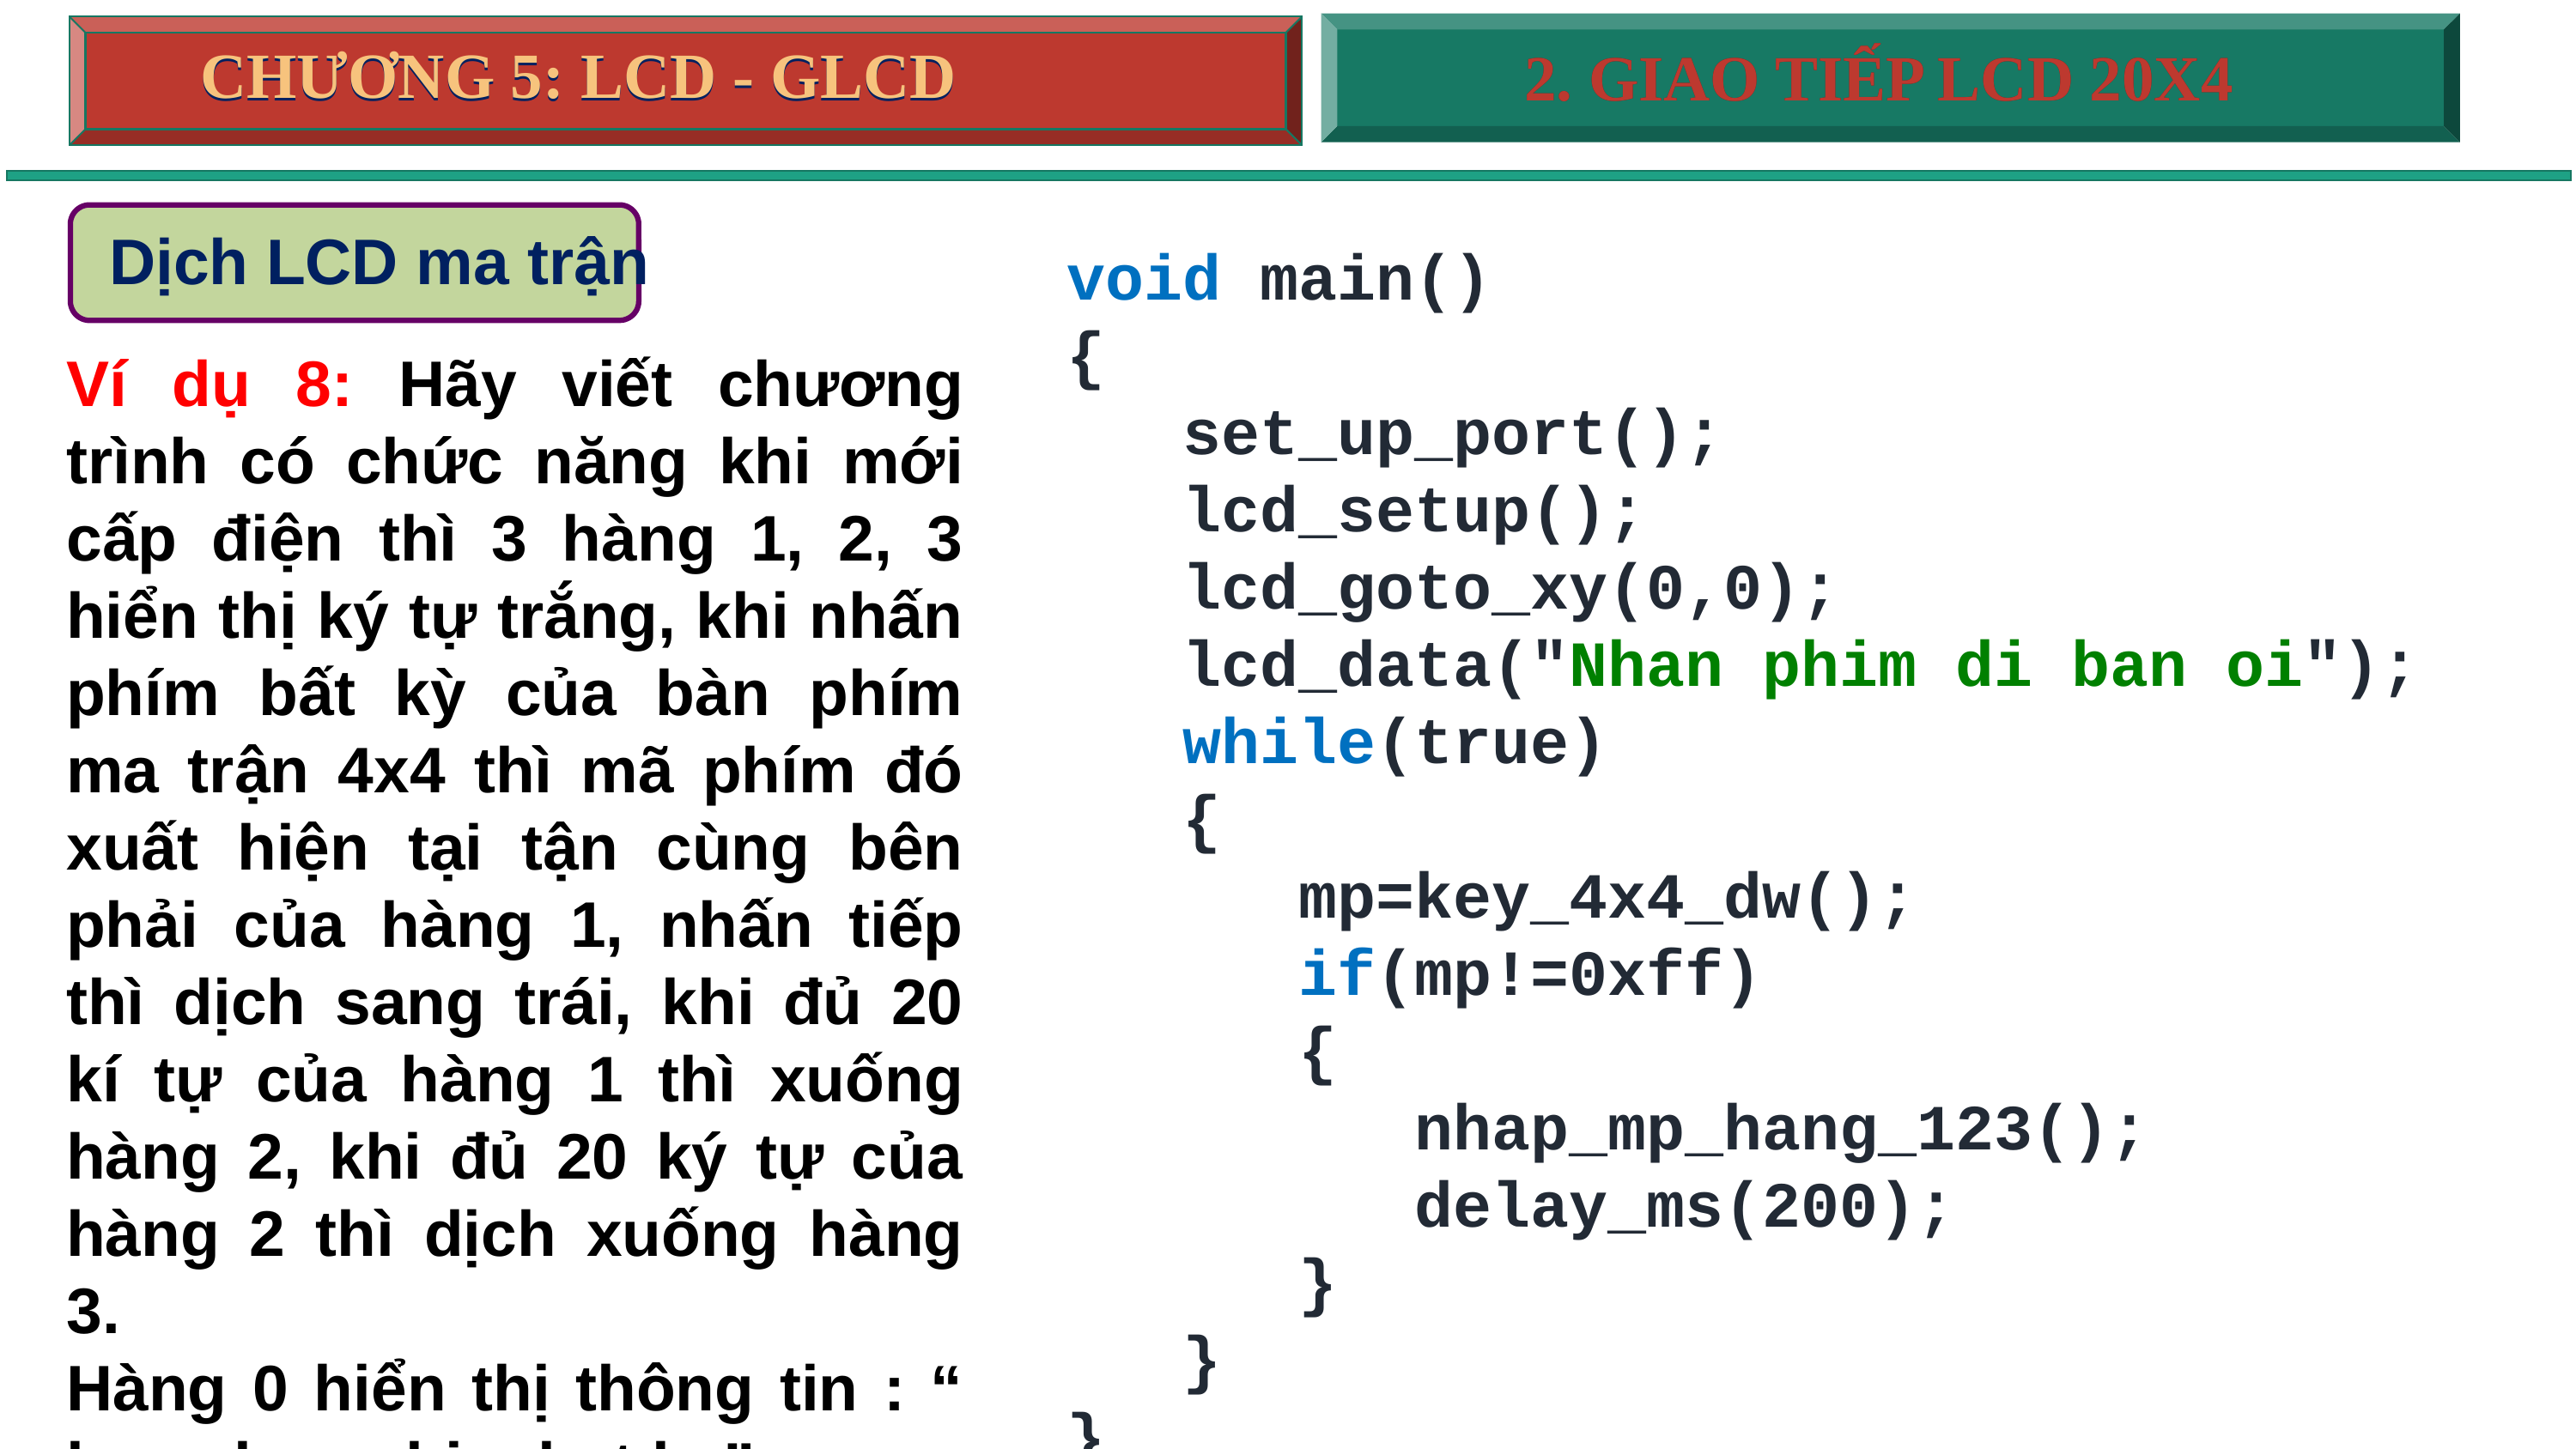

CHƯƠNG 5: LCD - GLCD
CHƯƠNG 5: LCD - GLCD
2. GIAO TIẾP LCD 20X4
2. GIAO TIẾP LCD 20X4

Dịch LCD ma trận
void main()
{
   set_up_port();
   lcd_setup();
   lcd_goto_xy(0,0);
   lcd_data("Nhan phim di ban oi");
   while(true)
   {
      mp=key_4x4_dw();
      if(mp!=0xff)
      {
         nhap_mp_hang_123();
         delay_ms(200);
      }
   }
}
Ví dụ 8: Hãy viết chương trình có chức năng khi mới cấp điện thì 3 hàng 1, 2, 3 hiển thị ký tự trắng, khi nhấn phím bất kỳ của bàn phím ma trận 4x4 thì mã phím đó xuất hiện tại tận cùng bên phải của hàng 1, nhấn tiếp thì dịch sang trái, khi đủ 20 kí tự của hàng 1 thì xuống hàng 2, khi đủ 20 ký tự của hàng 2 thì dịch xuống hàng 3.
Hàng 0 hiển thị thông tin : “ hay nhan phim bat ky”